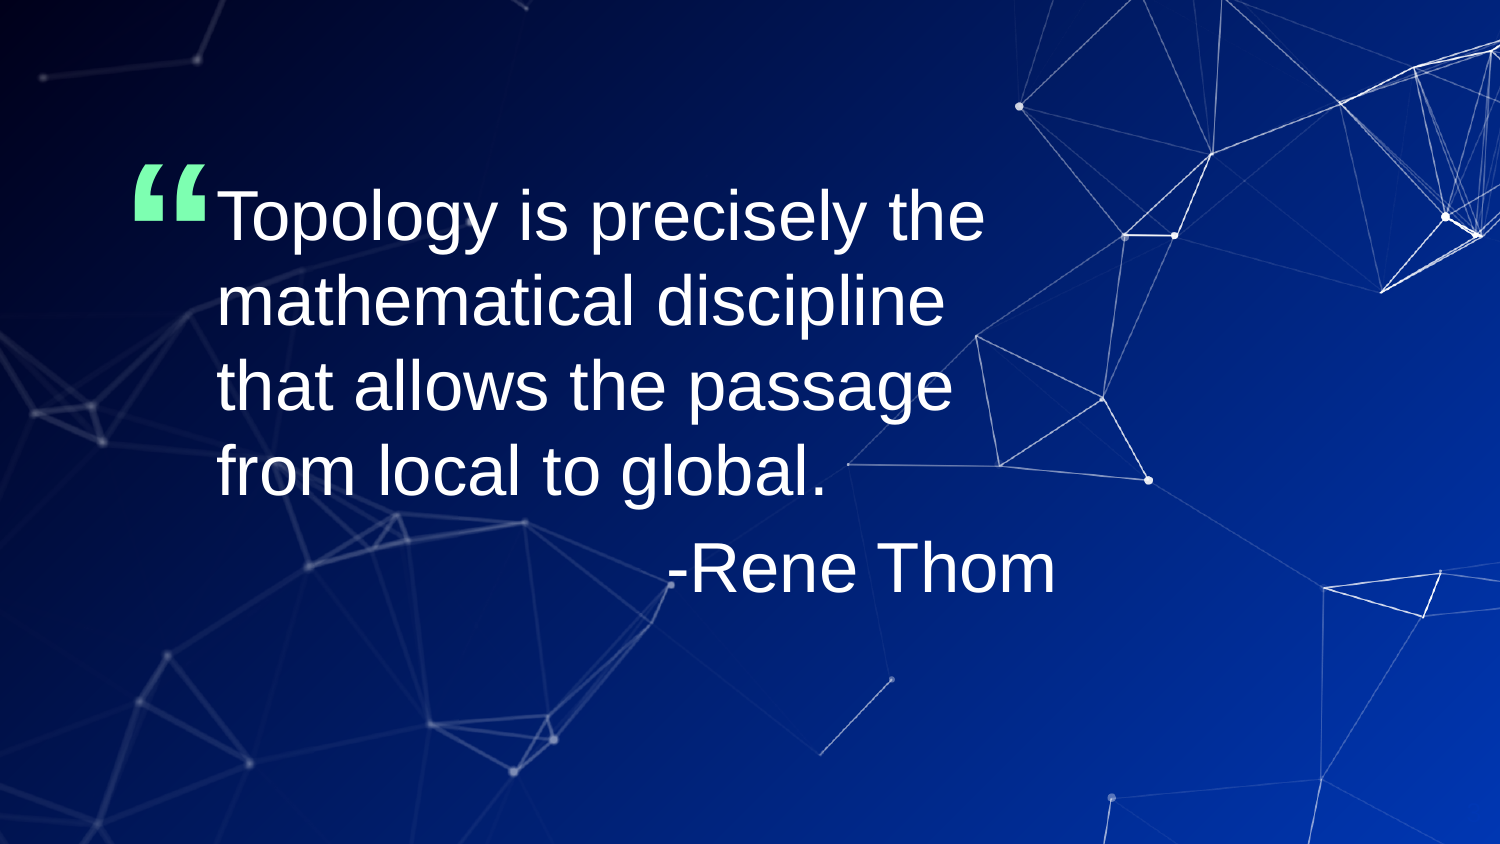

Topology is precisely the mathematical discipline that allows the passage from local to global.
			-Rene Thom
3